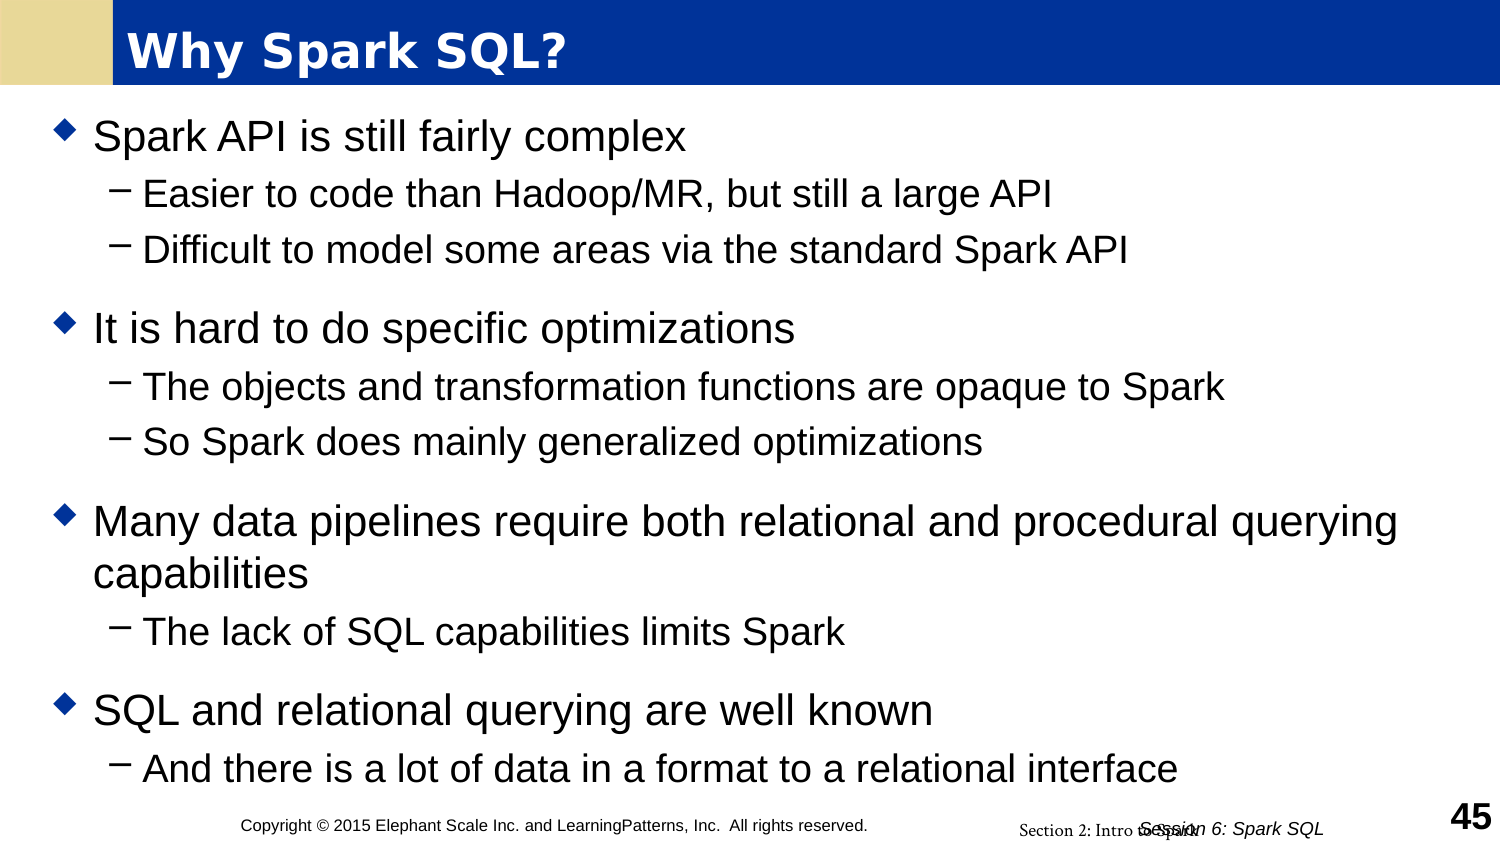

# Why Spark SQL?
Spark API is still fairly complex
Easier to code than Hadoop/MR, but still a large API
Difficult to model some areas via the standard Spark API

It is hard to do specific optimizations
The objects and transformation functions are opaque to Spark
So Spark does mainly generalized optimizations

Many data pipelines require both relational and procedural querying capabilities
The lack of SQL capabilities limits Spark

SQL and relational querying are well known
And there is a lot of data in a format to a relational interface

45
Copyright © 2015 Elephant Scale Inc. and LearningPatterns, Inc.  All rights reserved.
Session 6: Spark SQL